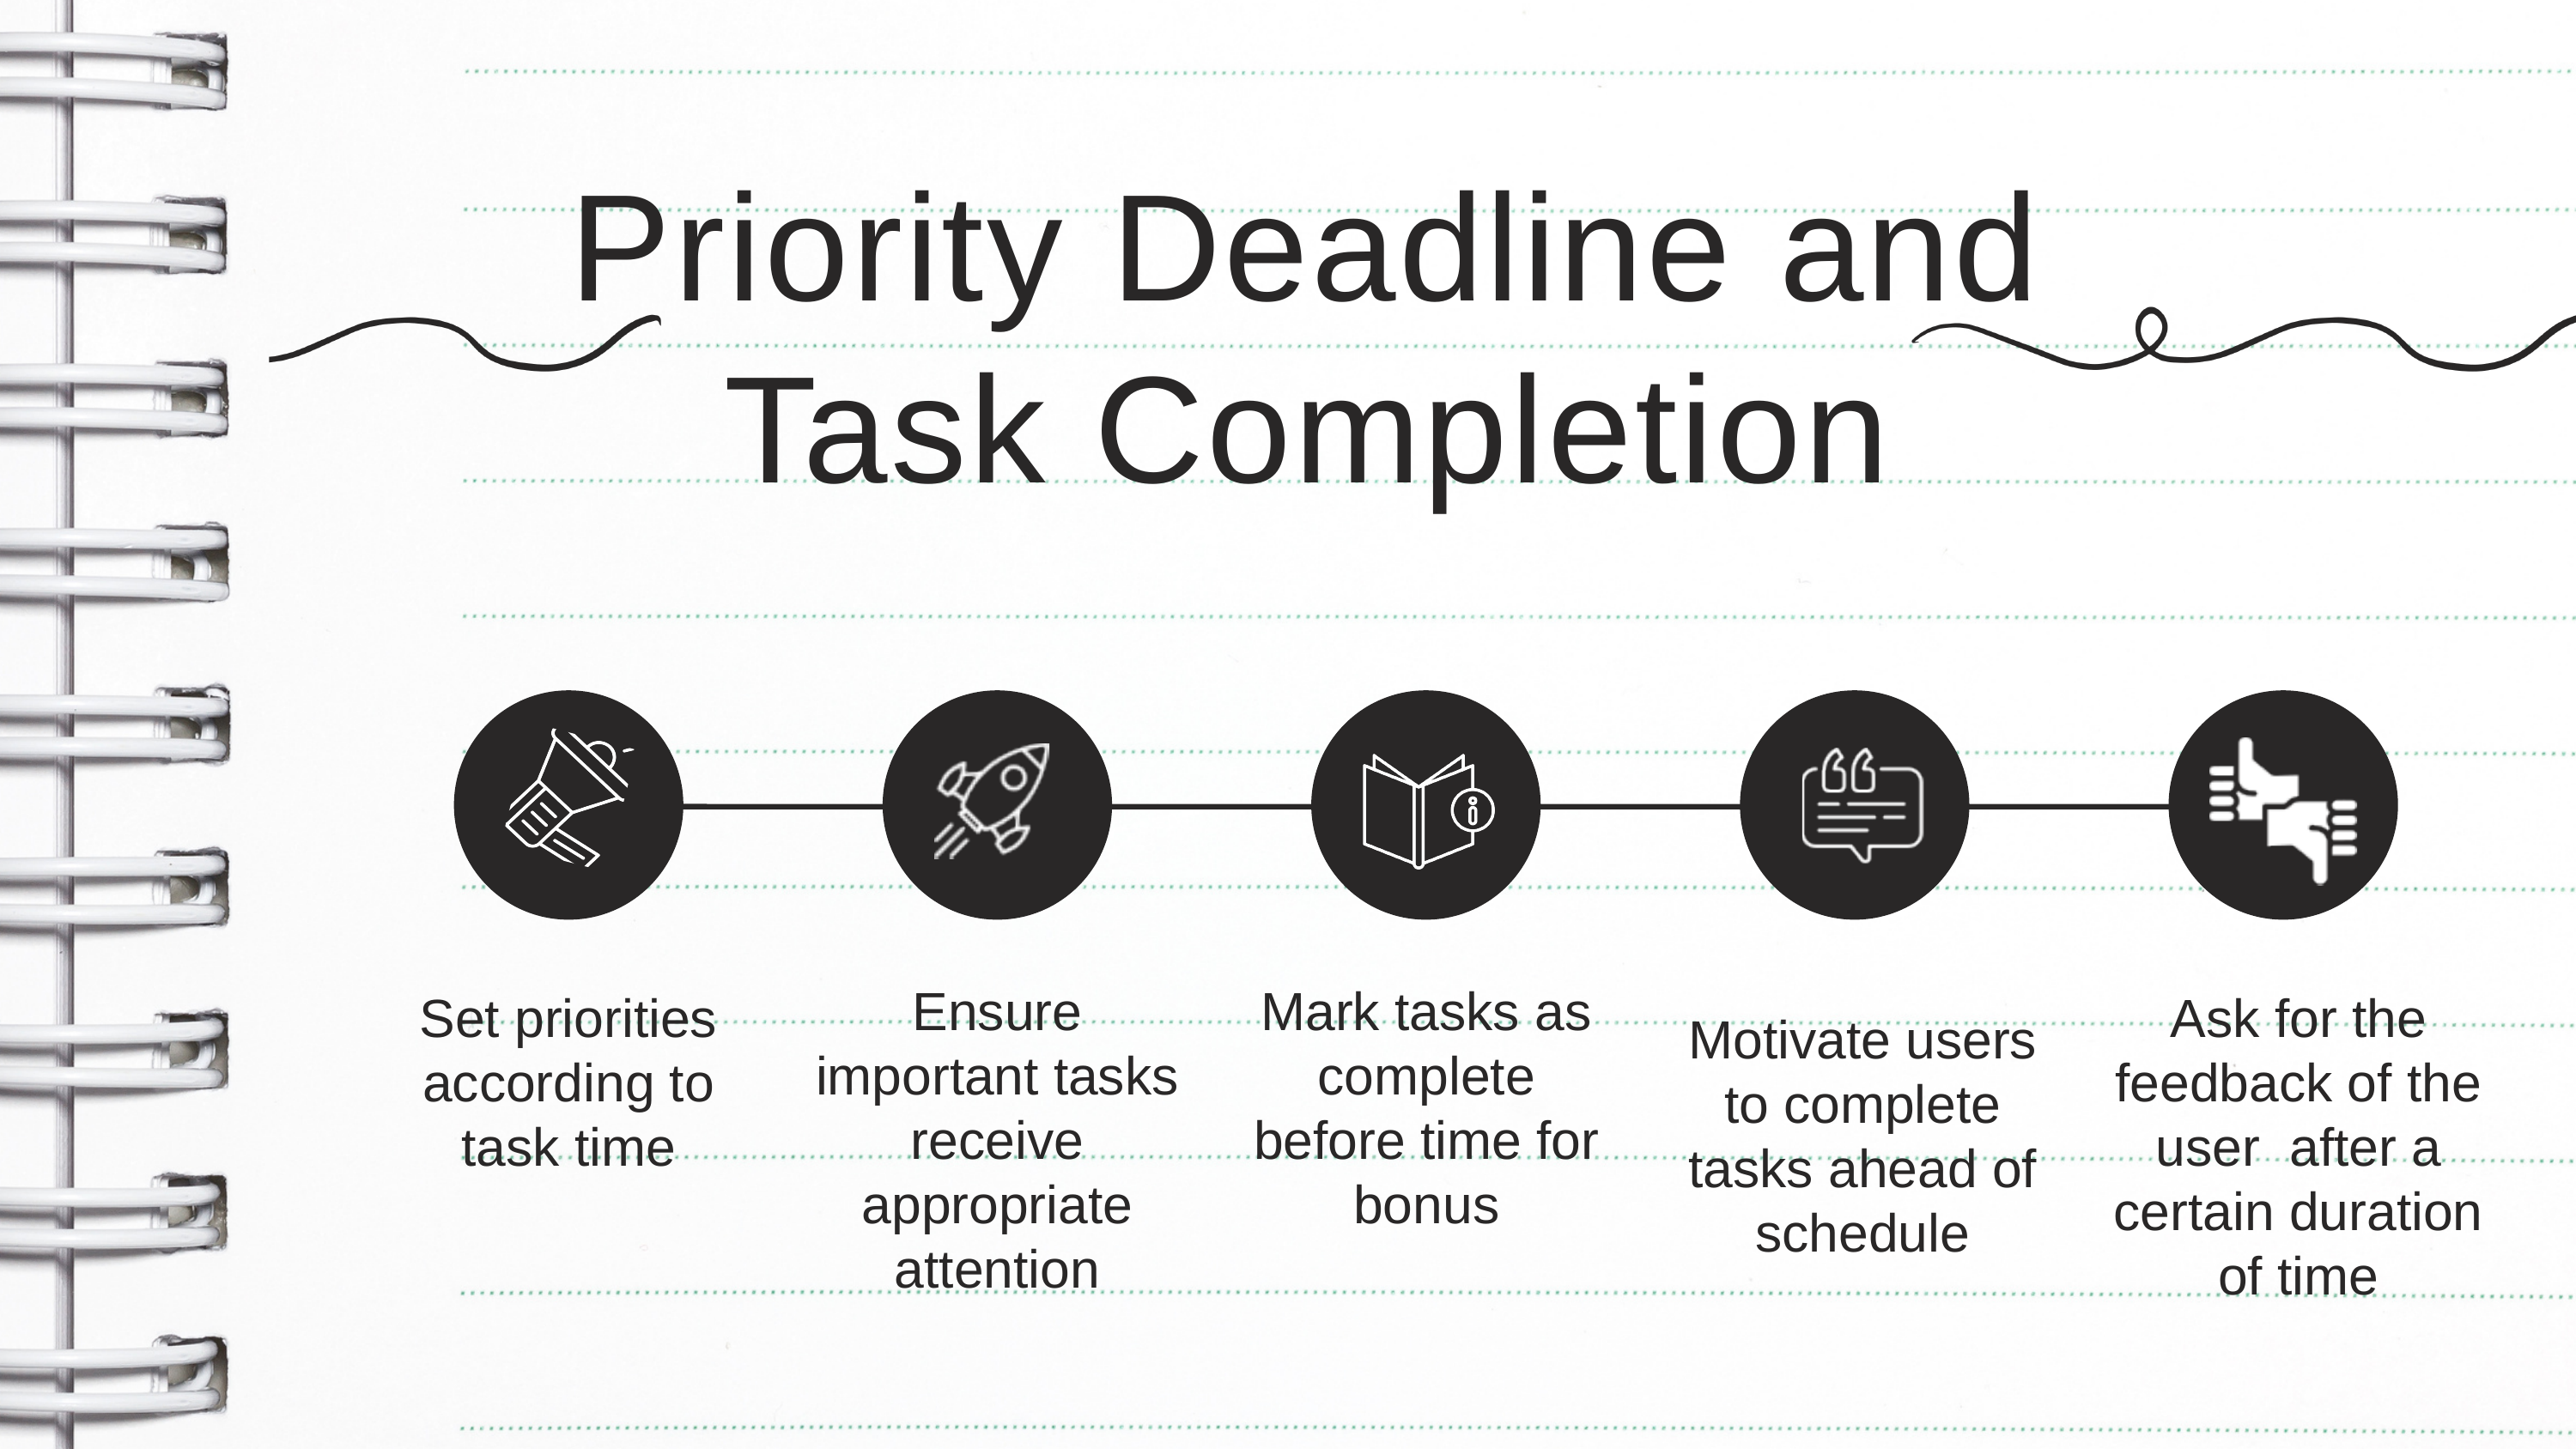

Priority Deadline and Task Completion

Ensure important tasks receive appropriate attention

Mark tasks as complete before time for bonus

Set priorities according to task time

Ask for the feedback of the user  after a certain duration of time
Motivate users to complete tasks ahead of schedule